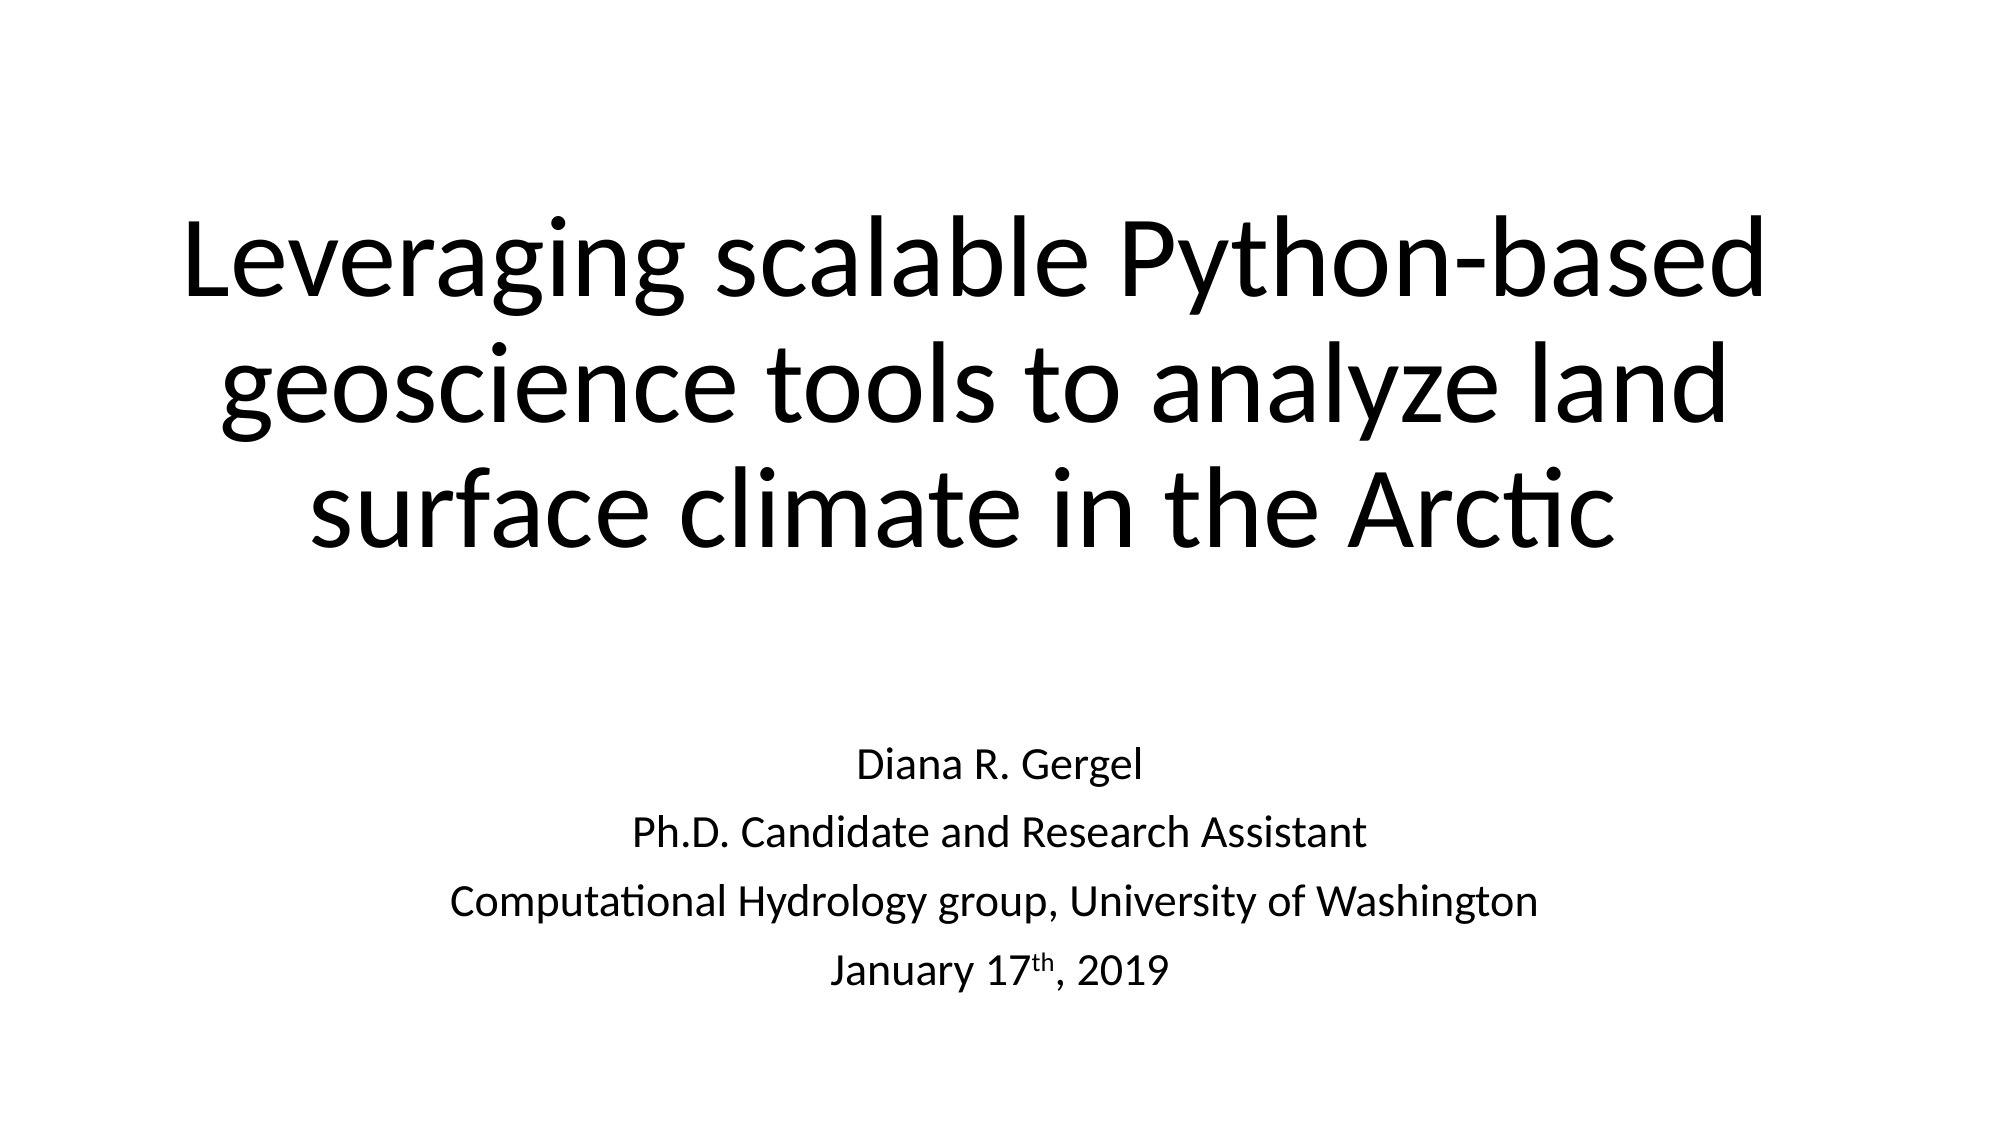

# Leveraging scalable Python-based geoscience tools to analyze land surface climate in the Arctic
Diana R. Gergel
Ph.D. Candidate and Research Assistant
Computational Hydrology group, University of Washington
January 17th, 2019